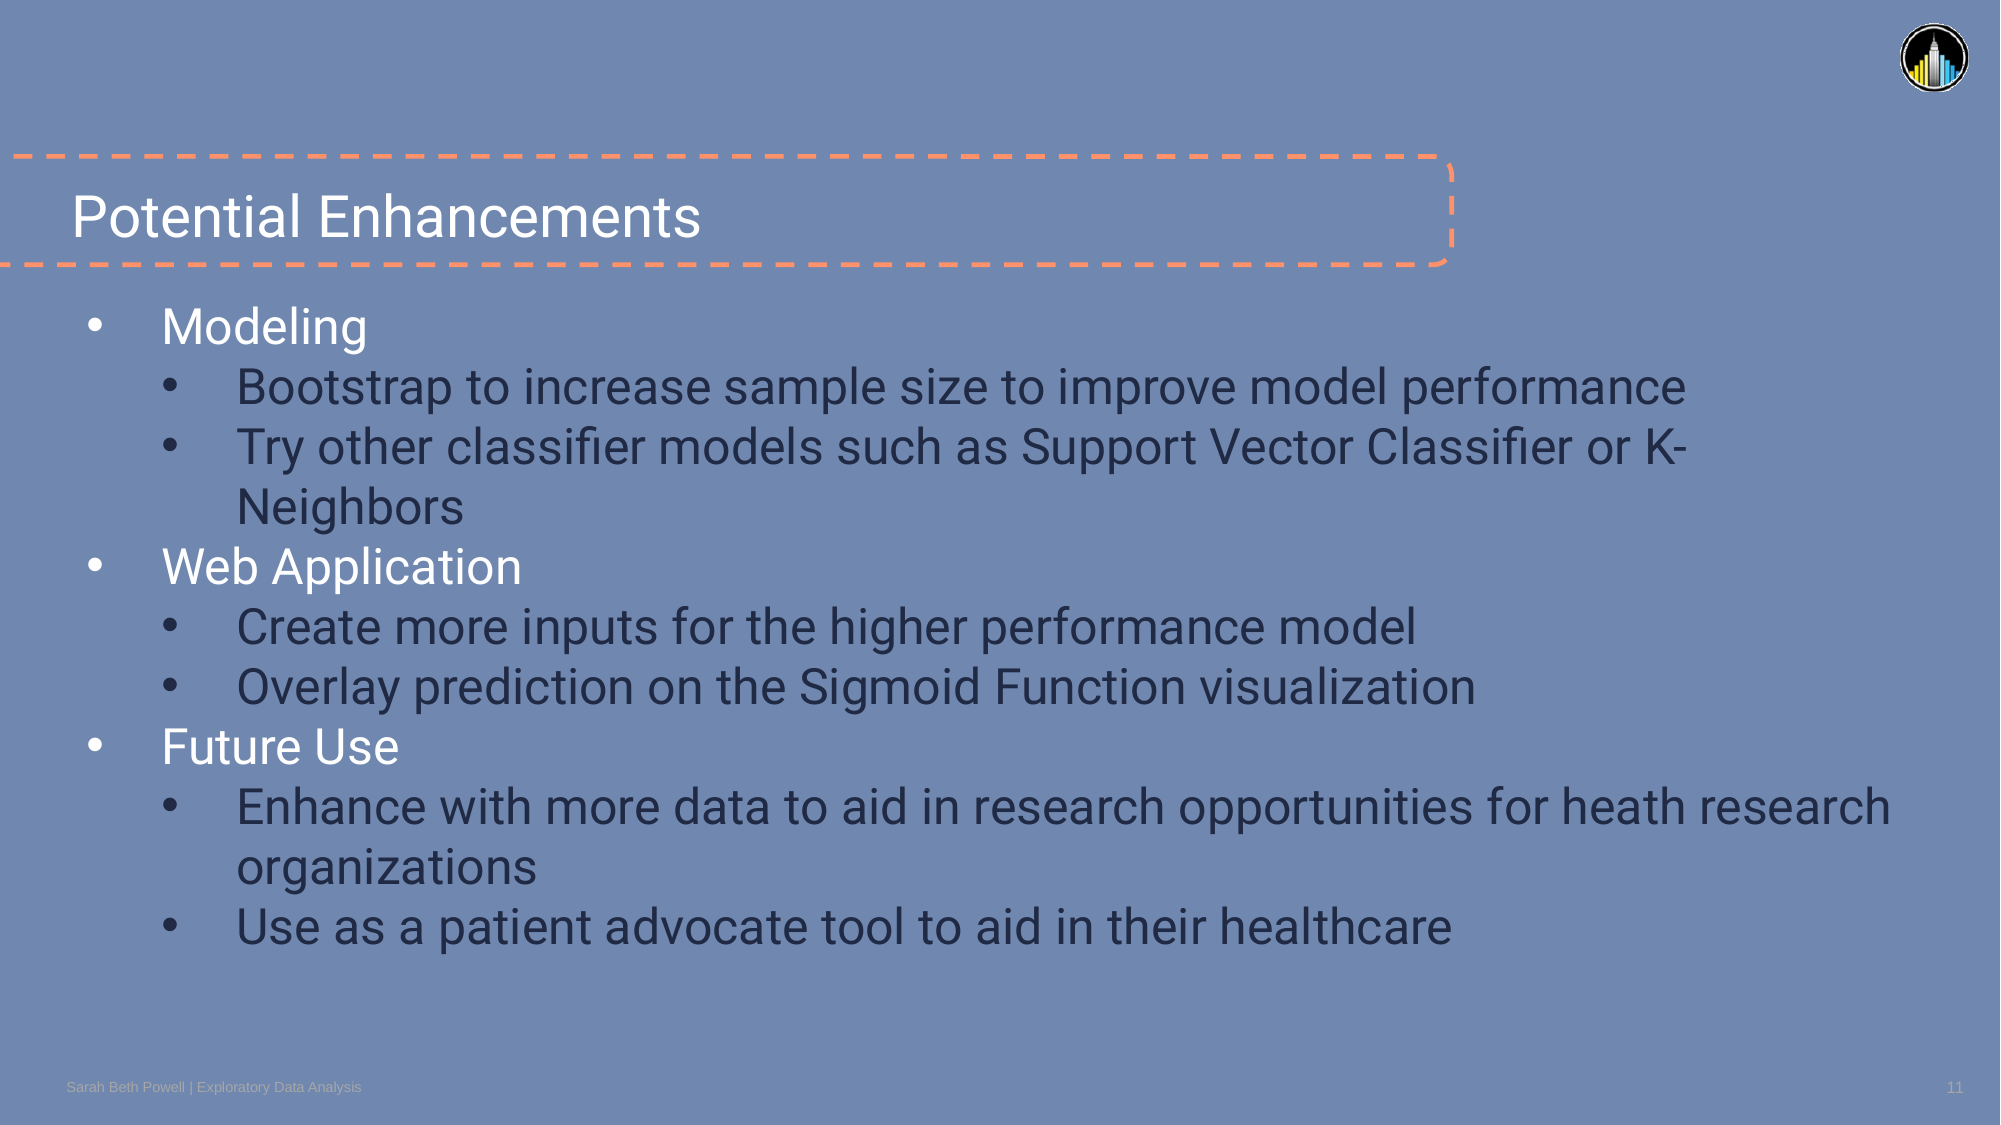

Potential Enhancements
Modeling
Bootstrap to increase sample size to improve model performance
Try other classifier models such as Support Vector Classifier or K-Neighbors
Web Application
Create more inputs for the higher performance model
Overlay prediction on the Sigmoid Function visualization
Future Use
Enhance with more data to aid in research opportunities for heath research organizations
Use as a patient advocate tool to aid in their healthcare